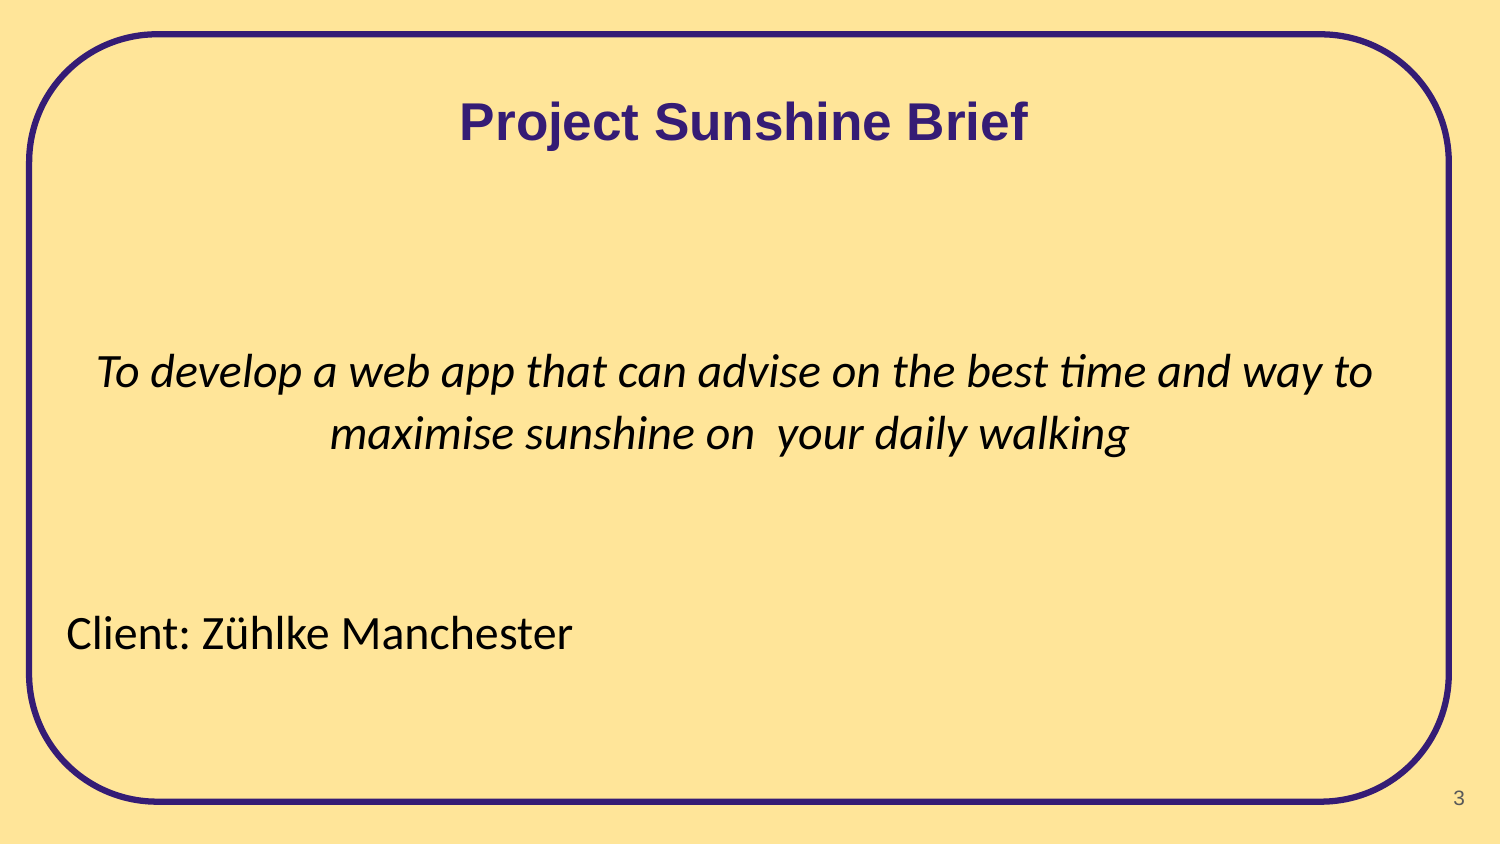

# Project Sunshine Brief

To develop a web app that can advise on the best time and way to maximise sunshine on  your daily walking

	Client: Zühlke Manchester
3